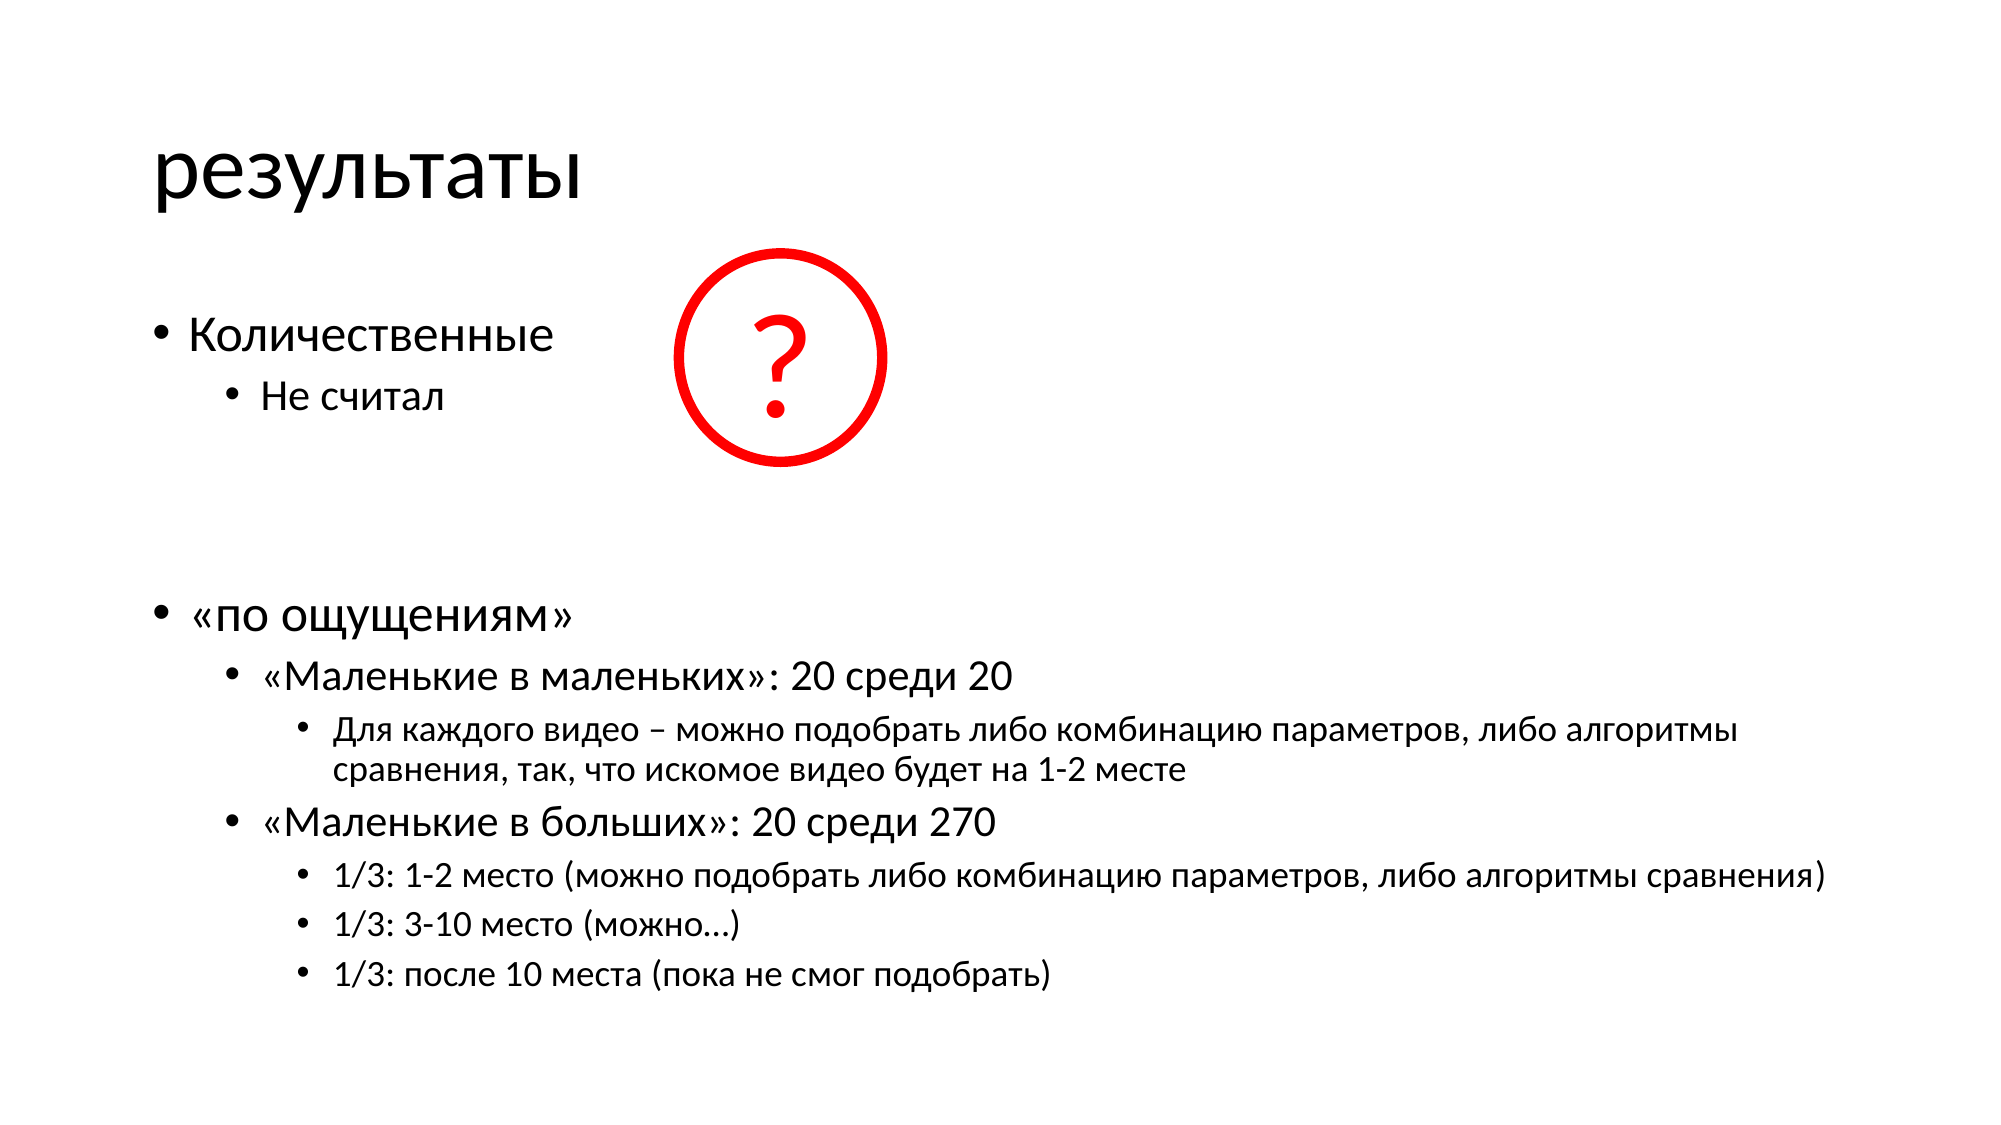

# результаты
?
Количественные
Не считал

«по ощущениям»
«Маленькие в маленьких»: 20 среди 20
Для каждого видео – можно подобрать либо комбинацию параметров, либо алгоритмы сравнения, так, что искомое видео будет на 1-2 месте
«Маленькие в больших»: 20 среди 270
1/3: 1-2 место (можно подобрать либо комбинацию параметров, либо алгоритмы сравнения)
1/3: 3-10 место (можно…)
1/3: после 10 места (пока не смог подобрать)